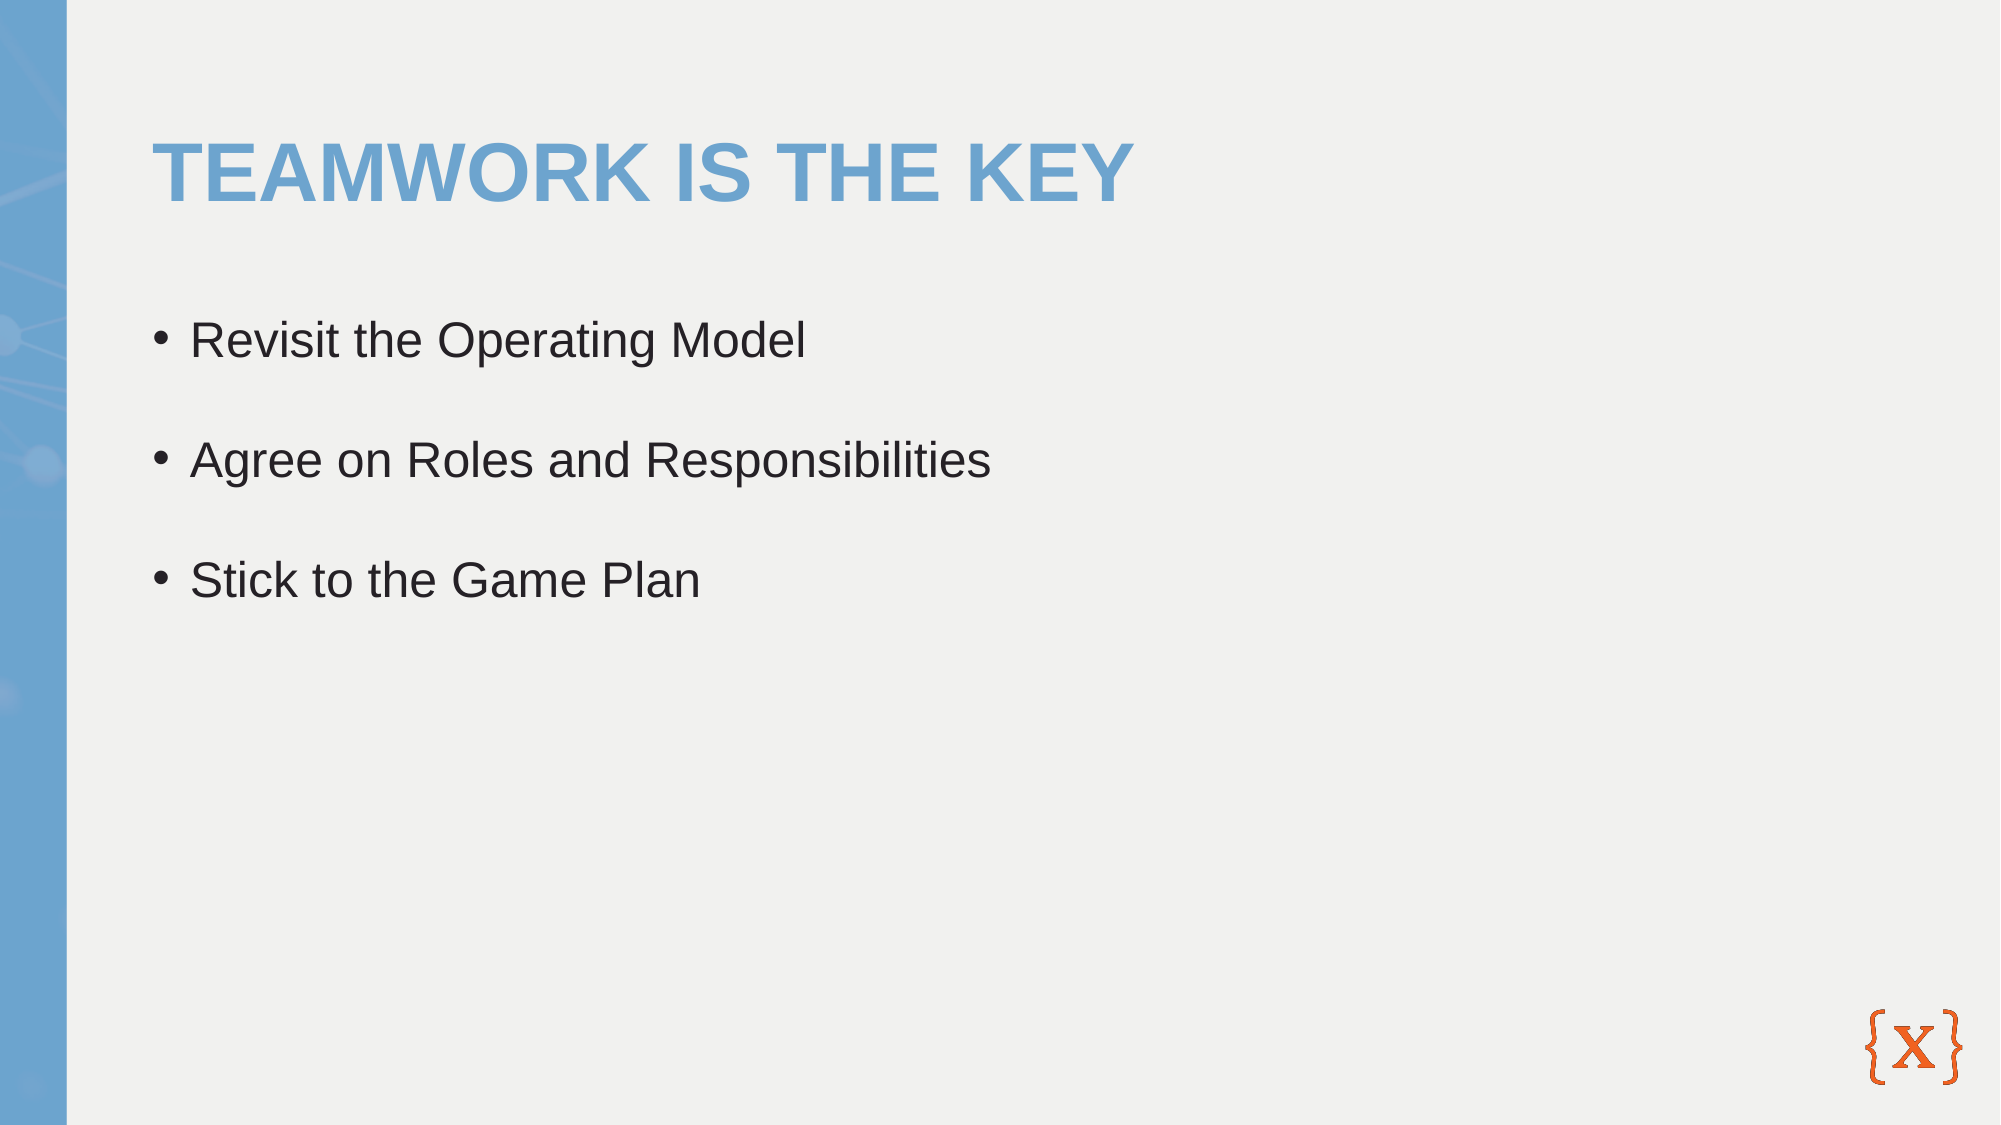

# TEAMWORK IS THE KEY
Revisit the Operating Model

Agree on Roles and Responsibilities

Stick to the Game Plan